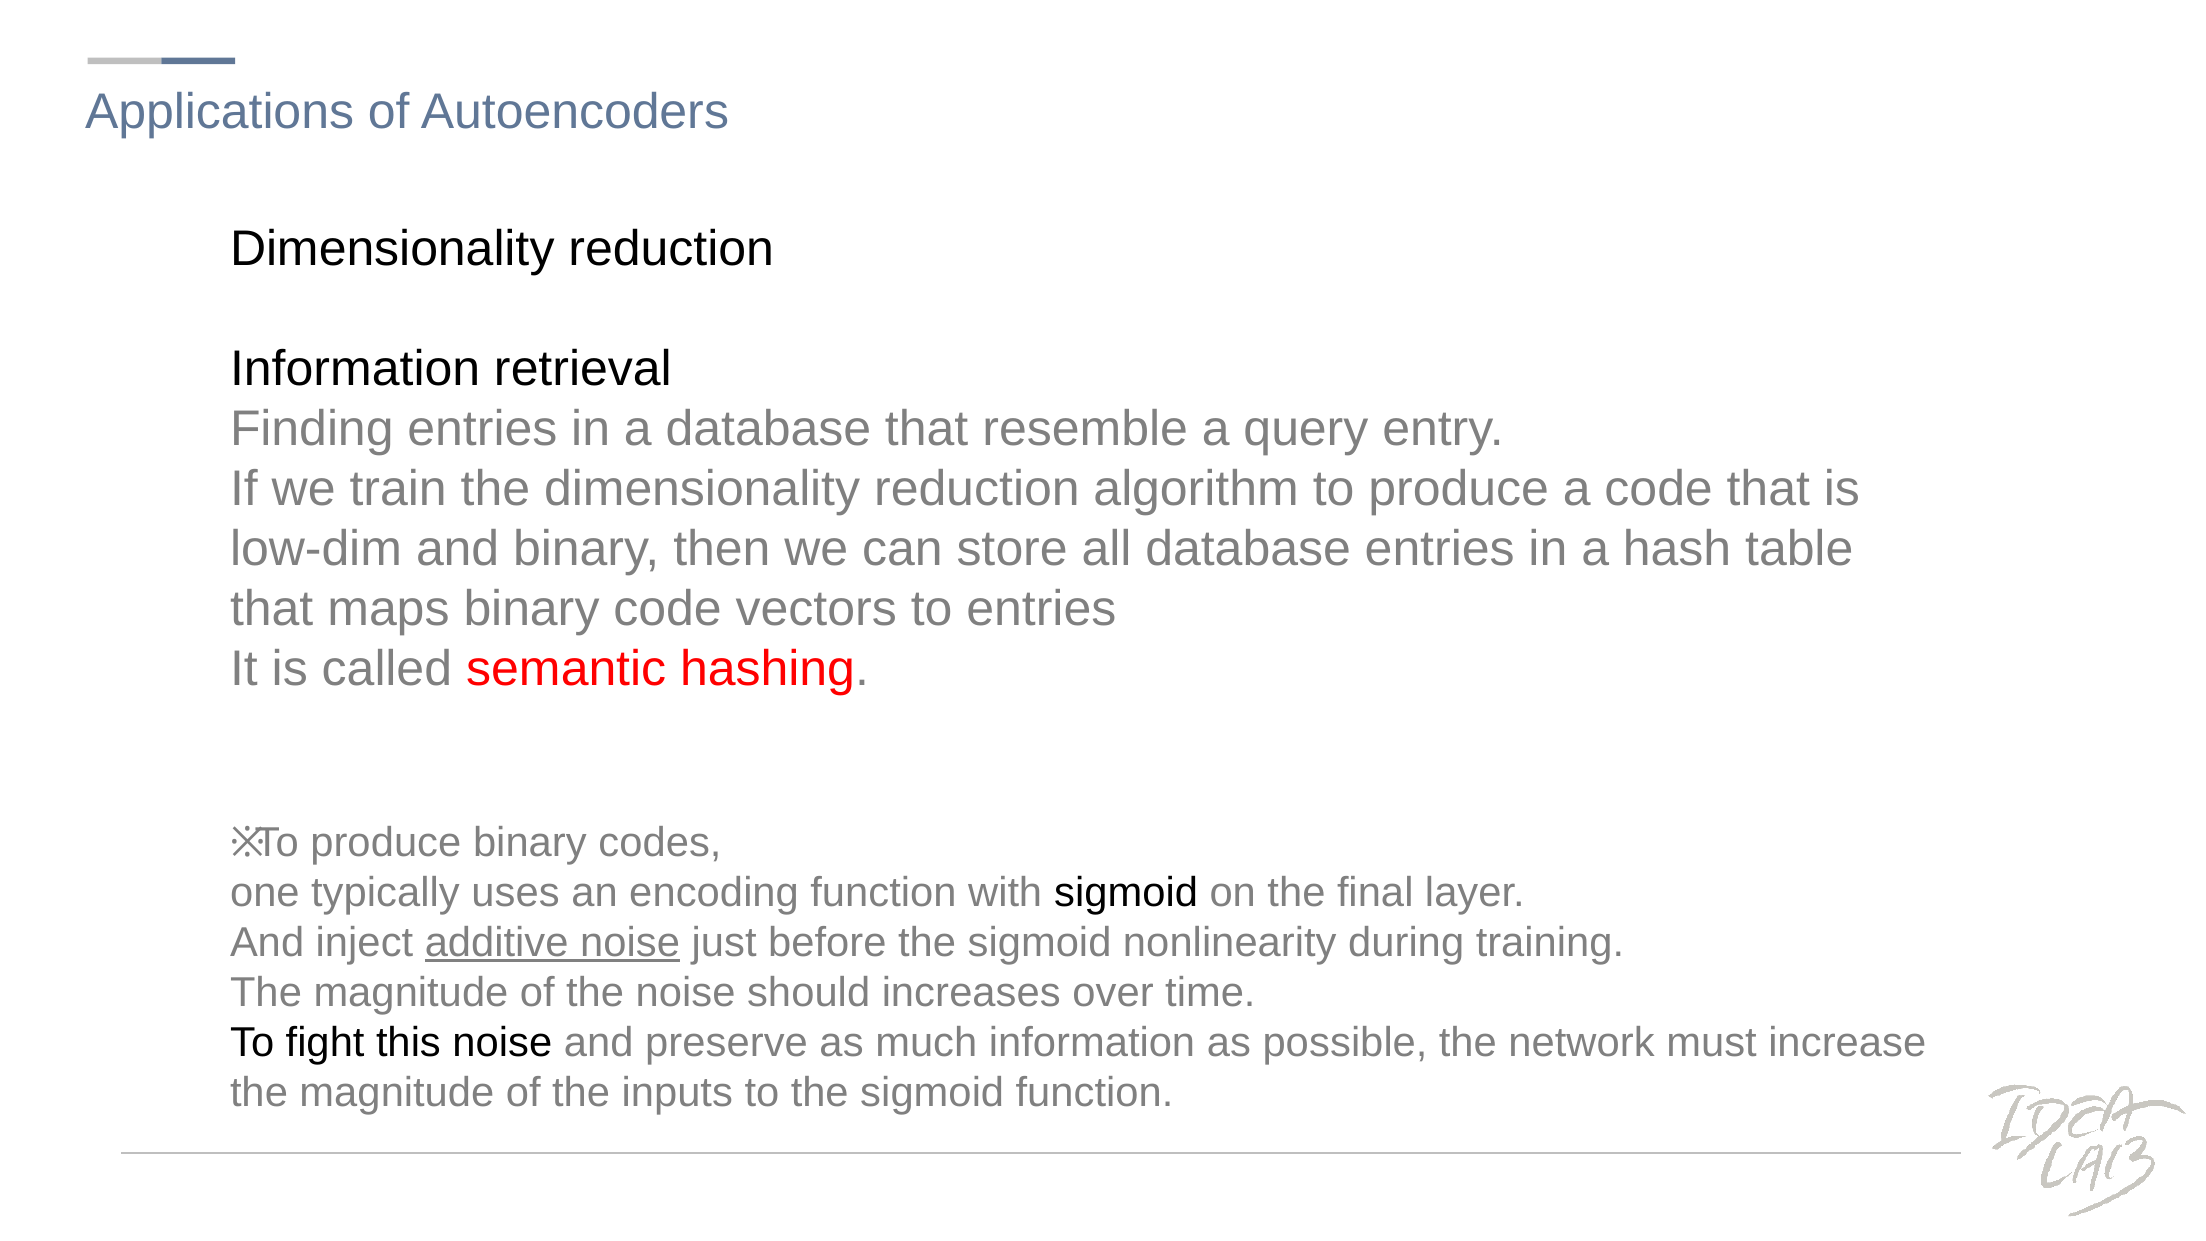

Applications of Autoencoders
Dimensionality reduction

Information retrieval
Finding entries in a database that resemble a query entry.
If we train the dimensionality reduction algorithm to produce a code that is low-dim and binary, then we can store all database entries in a hash table that maps binary code vectors to entries
It is called semantic hashing.

※To produce binary codes,
one typically uses an encoding function with sigmoid on the final layer.
And inject additive noise just before the sigmoid nonlinearity during training.
The magnitude of the noise should increases over time.
To fight this noise and preserve as much information as possible, the network must increase the magnitude of the inputs to the sigmoid function.